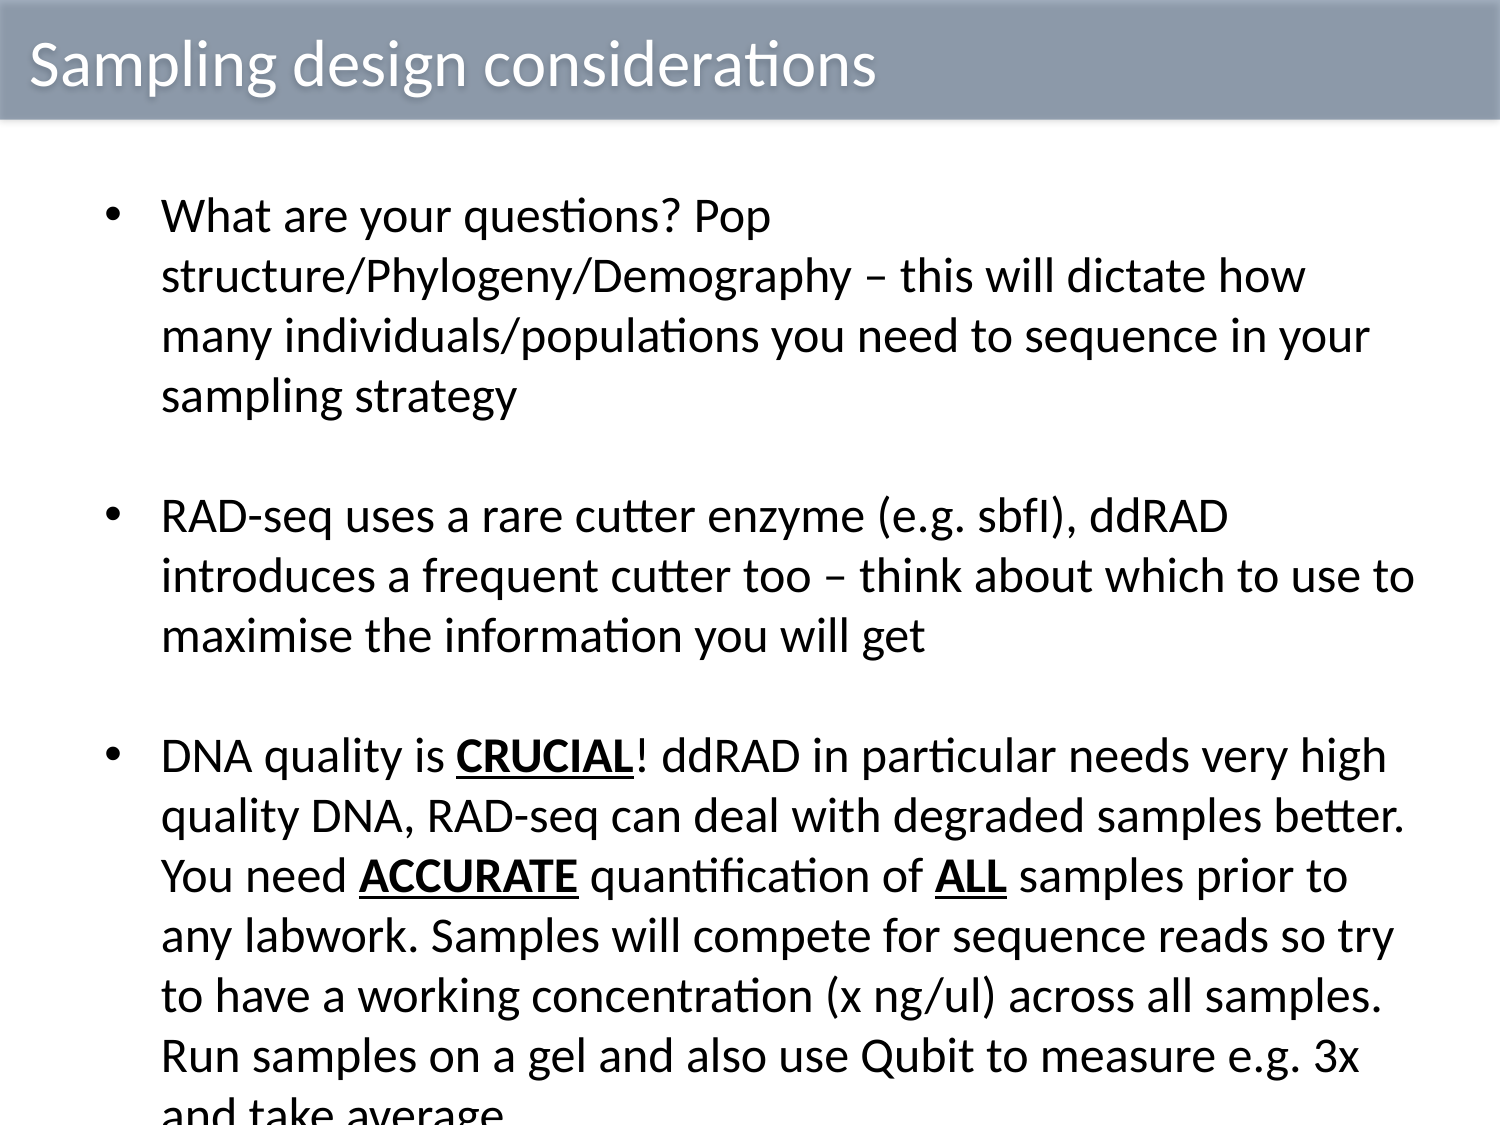

Sampling design considerations
What are your questions? Pop structure/Phylogeny/Demography – this will dictate how many individuals/populations you need to sequence in your sampling strategy

RAD-seq uses a rare cutter enzyme (e.g. sbfI), ddRAD introduces a frequent cutter too – think about which to use to maximise the information you will get

DNA quality is CRUCIAL! ddRAD in particular needs very high quality DNA, RAD-seq can deal with degraded samples better. You need ACCURATE quantification of ALL samples prior to any labwork. Samples will compete for sequence reads so try to have a working concentration (x ng/ul) across all samples. Run samples on a gel and also use Qubit to measure e.g. 3x and take average